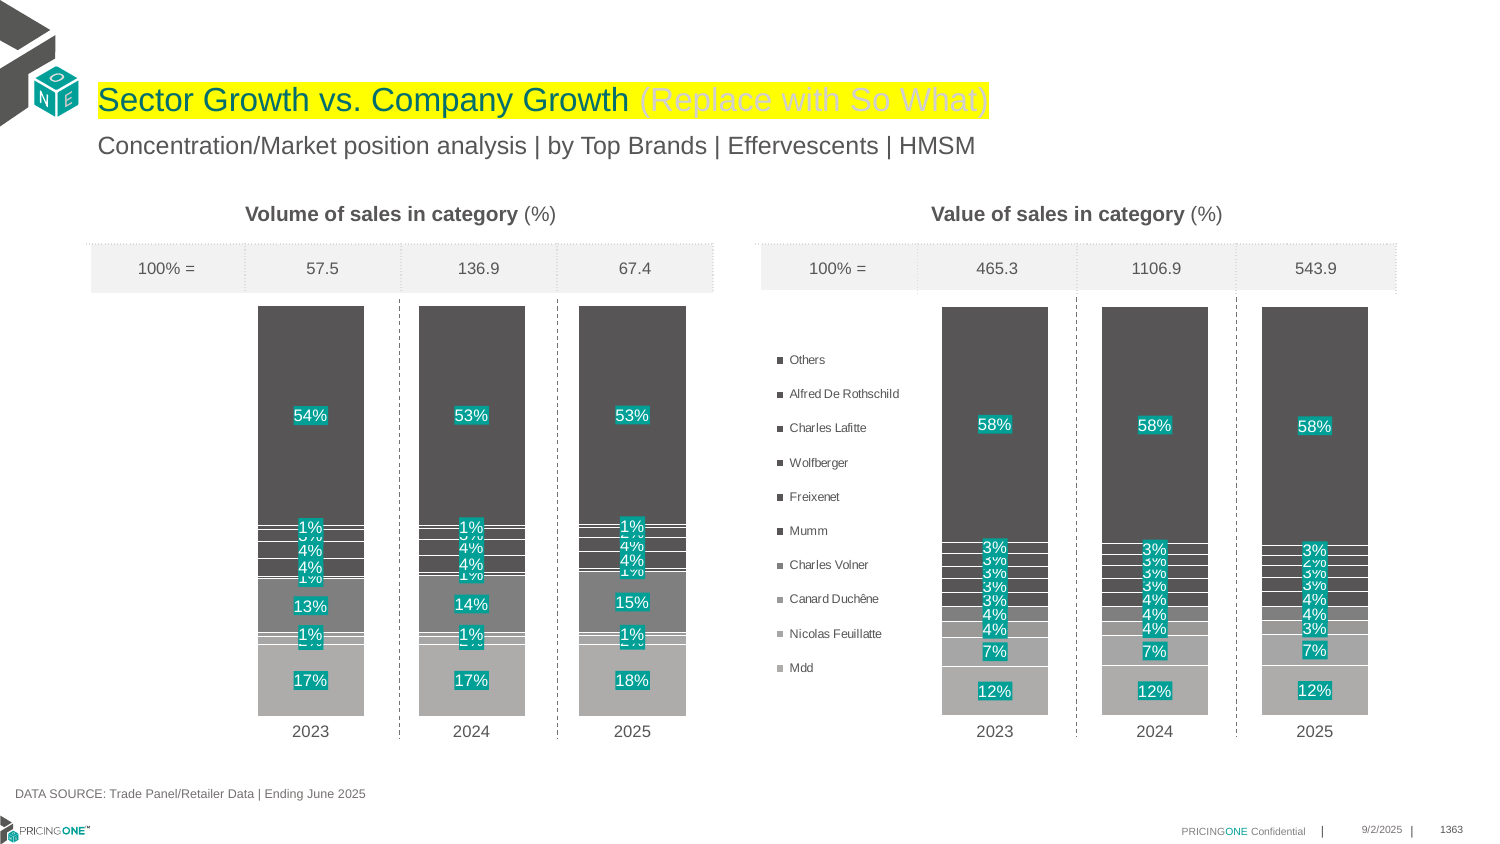

# Sector Growth vs. Company Growth (Replace with So What)
Concentration/Market position analysis | by Top Brands | Effervescents | HMSM
| Volume of sales in category (%) |  |  |  |
| --- | --- | --- | --- |
| 100% = | 57.5 | 136.9 | 67.4 |
| Value of sales in category (%) |  |  |  |
| --- | --- | --- | --- |
| 100% = | 465.3 | 1106.9 | 543.9 |

### Chart

| Category | Mdd | Nicolas Feuillatte | Canard Duchêne | Charles Volner | Mumm | Freixenet | Wolfberger | Charles Lafitte | Alfred De Rothschild | Others |
|---|---|---|---|---|---|---|---|---|---|---|
| 2023 | 0.17466829699468422 | 0.01953656415678796 | 0.009783934438484502 | 0.13013038076632424 | 0.007091467485236666 | 0.0438539977084736 | 0.04028391971708746 | 0.030027769496750262 | 0.008137417524504165 | 0.5364862517116671 |
| 2024 | 0.1748661298544757 | 0.02003558185496875 | 0.008977682678345603 | 0.13894023778814732 | 0.00727615675536063 | 0.04178379773399704 | 0.03815413624421183 | 0.02741057222758266 | 0.007641102790073088 | 0.5349146020728374 |
| 2025 | 0.17509279455486793 | 0.020615575872328304 | 0.008040253800872 | 0.14918163257443404 | 0.00749084256501909 | 0.039375683453914075 | 0.035676986011317004 | 0.024366745841285252 | 0.007063882059325762 | 0.5330956032666366 |

### Chart

| Category | Mdd | Nicolas Feuillatte | Canard Duchêne | Charles Volner | Mumm | Freixenet | Wolfberger | Charles Lafitte | Alfred De Rothschild | Others |
|---|---|---|---|---|---|---|---|---|---|---|
| 2023 | 0.12039065146134381 | 0.07160663528616622 | 0.03891346537134693 | 0.03544204979179236 | 0.03350222282353946 | 0.03442910660883859 | 0.030784452430124166 | 0.03196960038181142 | 0.026256423466778003 | 0.5767053923782591 |
| 2024 | 0.12182011712538526 | 0.07273208220853325 | 0.036485184855330755 | 0.03573068952619294 | 0.035037478760903185 | 0.03339903479454489 | 0.030269046417607137 | 0.02838308002892223 | 0.025964409076500935 | 0.5801788772060795 |
| 2025 | 0.12348755991227793 | 0.07404493001231678 | 0.033652075481892384 | 0.0360673569157099 | 0.03682853526000574 | 0.03219719699806394 | 0.0296676697771938 | 0.024198692089902885 | 0.0256236619712986 | 0.5842323215813381 |
DATA SOURCE: Trade Panel/Retailer Data | Ending June 2025

9/2/2025
1363